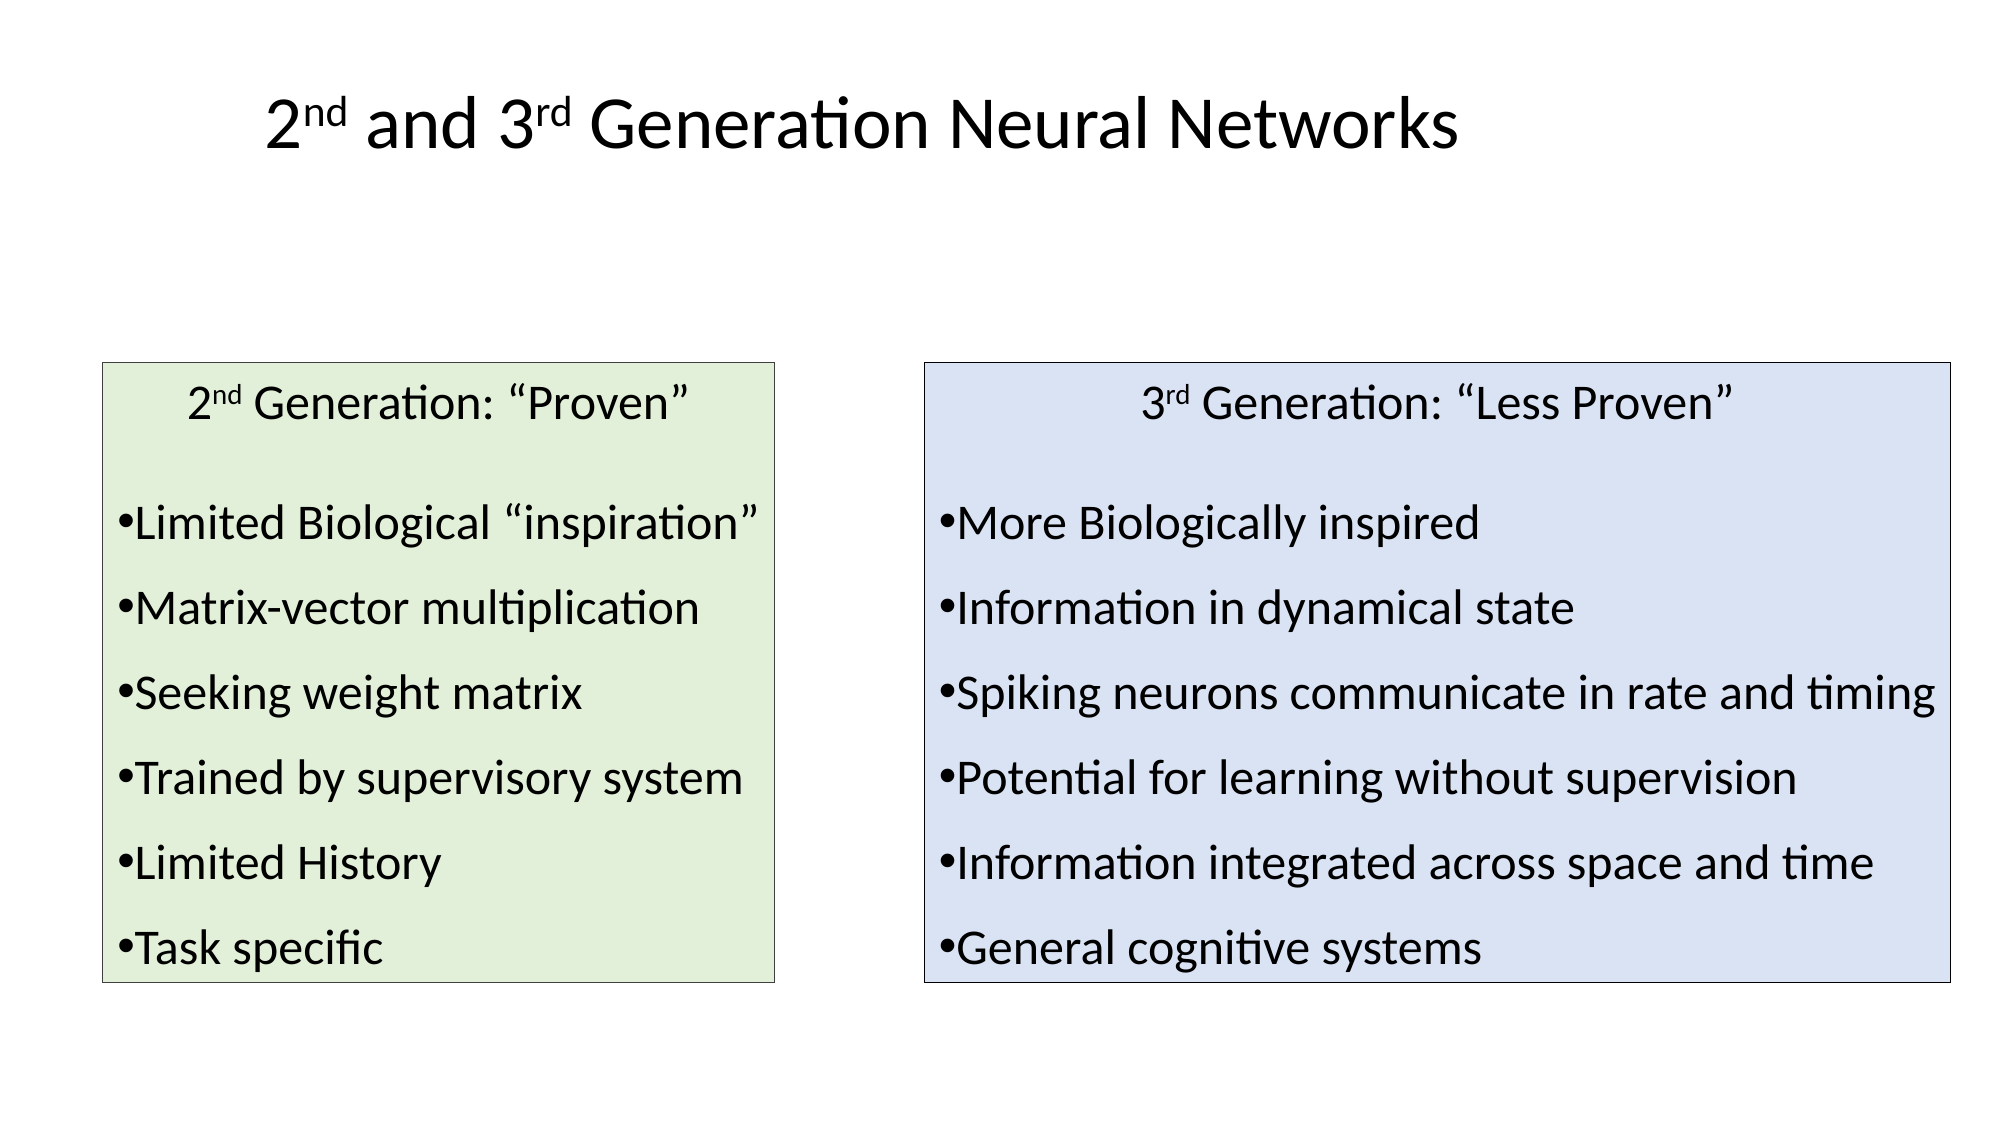

2nd and 3rd Generation Neural Networks
2nd Generation: “Proven”

Limited Biological “inspiration”
Matrix-vector multiplication
Seeking weight matrix
Trained by supervisory system
Limited History
Task specific
3rd Generation: “Less Proven”

More Biologically inspired
Information in dynamical state
Spiking neurons communicate in rate and timing
Potential for learning without supervision
Information integrated across space and time
General cognitive systems